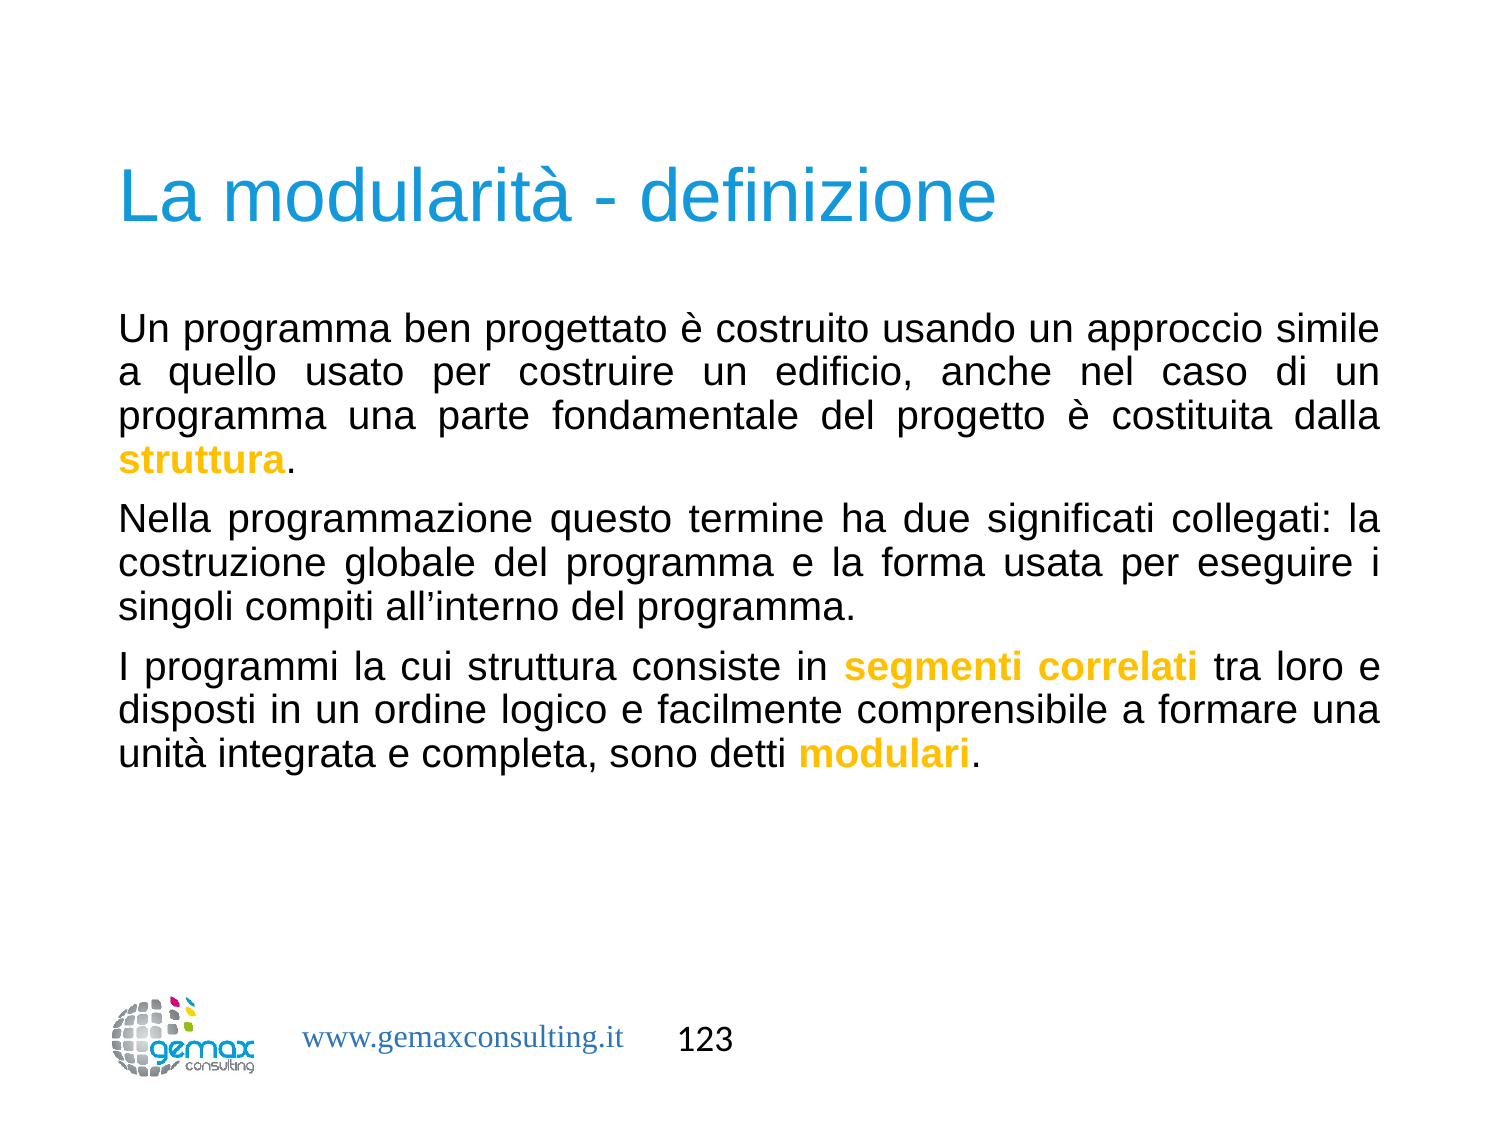

# La modularità - definizione
Un programma ben progettato è costruito usando un approccio simile a quello usato per costruire un edificio, anche nel caso di un programma una parte fondamentale del progetto è costituita dalla struttura.
Nella programmazione questo termine ha due significati collegati: la costruzione globale del programma e la forma usata per eseguire i singoli compiti all’interno del programma.
I programmi la cui struttura consiste in segmenti correlati tra loro e disposti in un ordine logico e facilmente comprensibile a formare una unità integrata e completa, sono detti modulari.
123